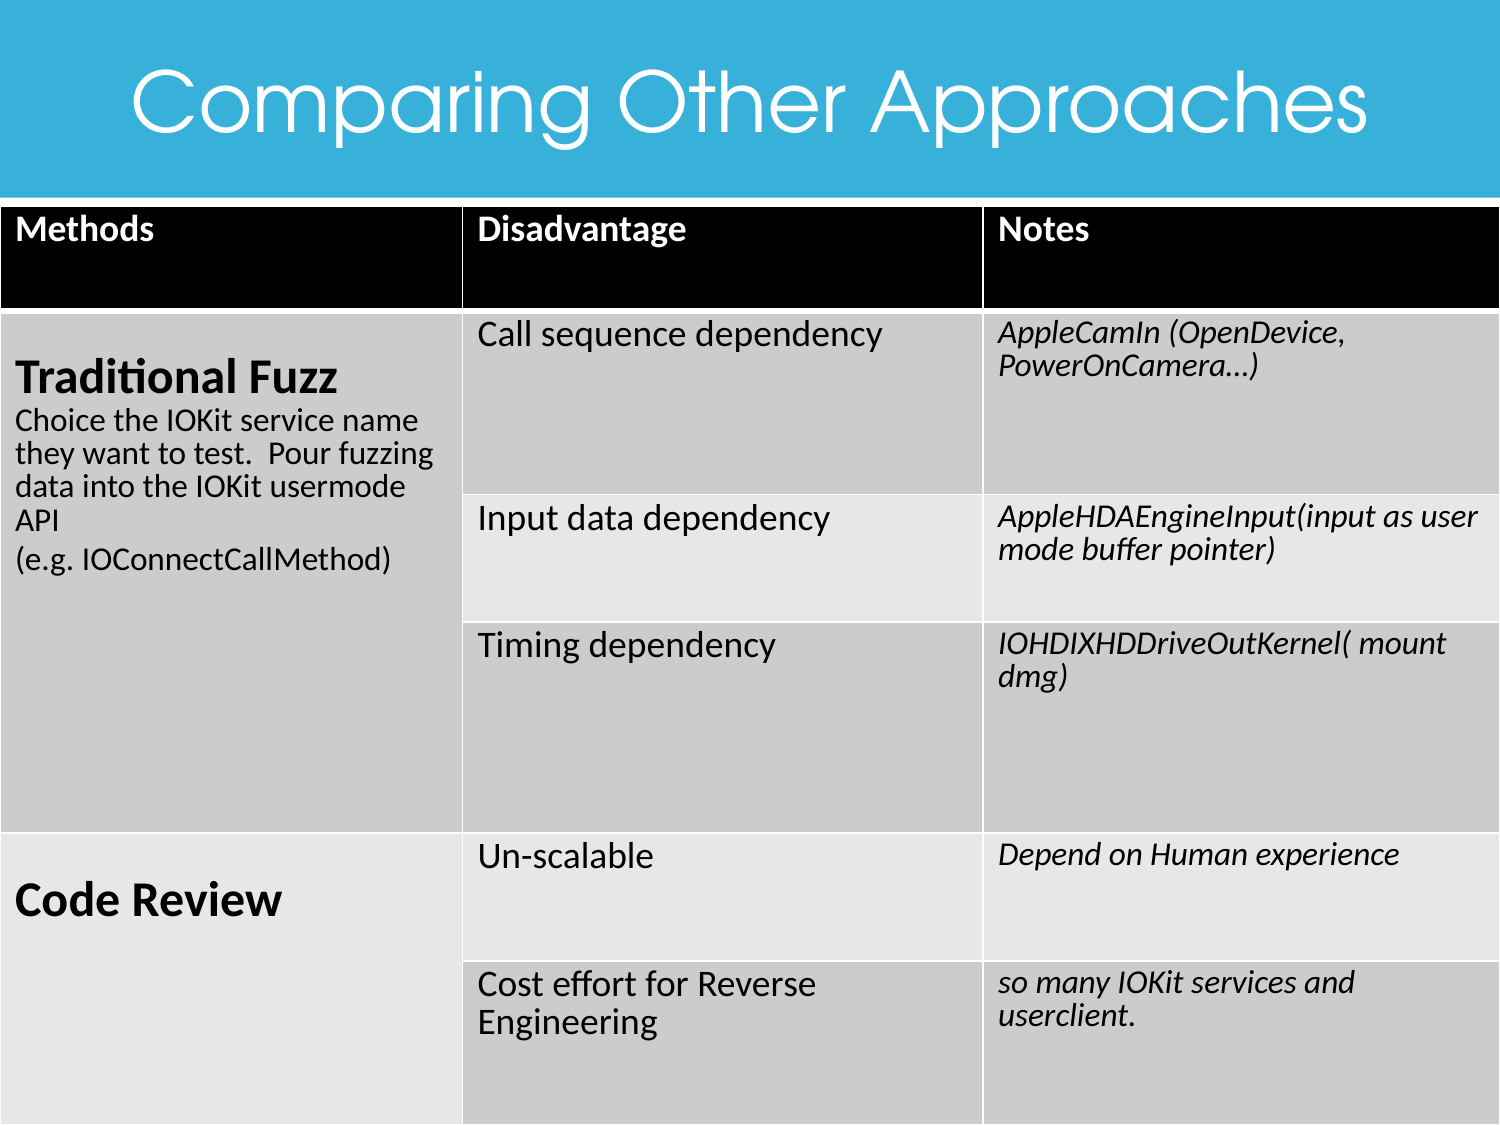

Comparing Other Approaches
| Methods | Disadvantage | Notes |
| --- | --- | --- |
| Traditional Fuzz Choice the IOKit service name they want to test. Pour fuzzing data into the IOKit usermode API (e.g. IOConnectCallMethod) | Call sequence dependency | AppleCamIn (OpenDevice, PowerOnCamera…) |
|  | Input data dependency | AppleHDAEngineInput(input as user mode buffer pointer) |
|  | Timing dependency | IOHDIXHDDriveOutKernel( mount dmg) |
| Code Review | Un-scalable | Depend on Human experience |
|  | Cost effort for Reverse Engineering | so many IOKit services and userclient. |